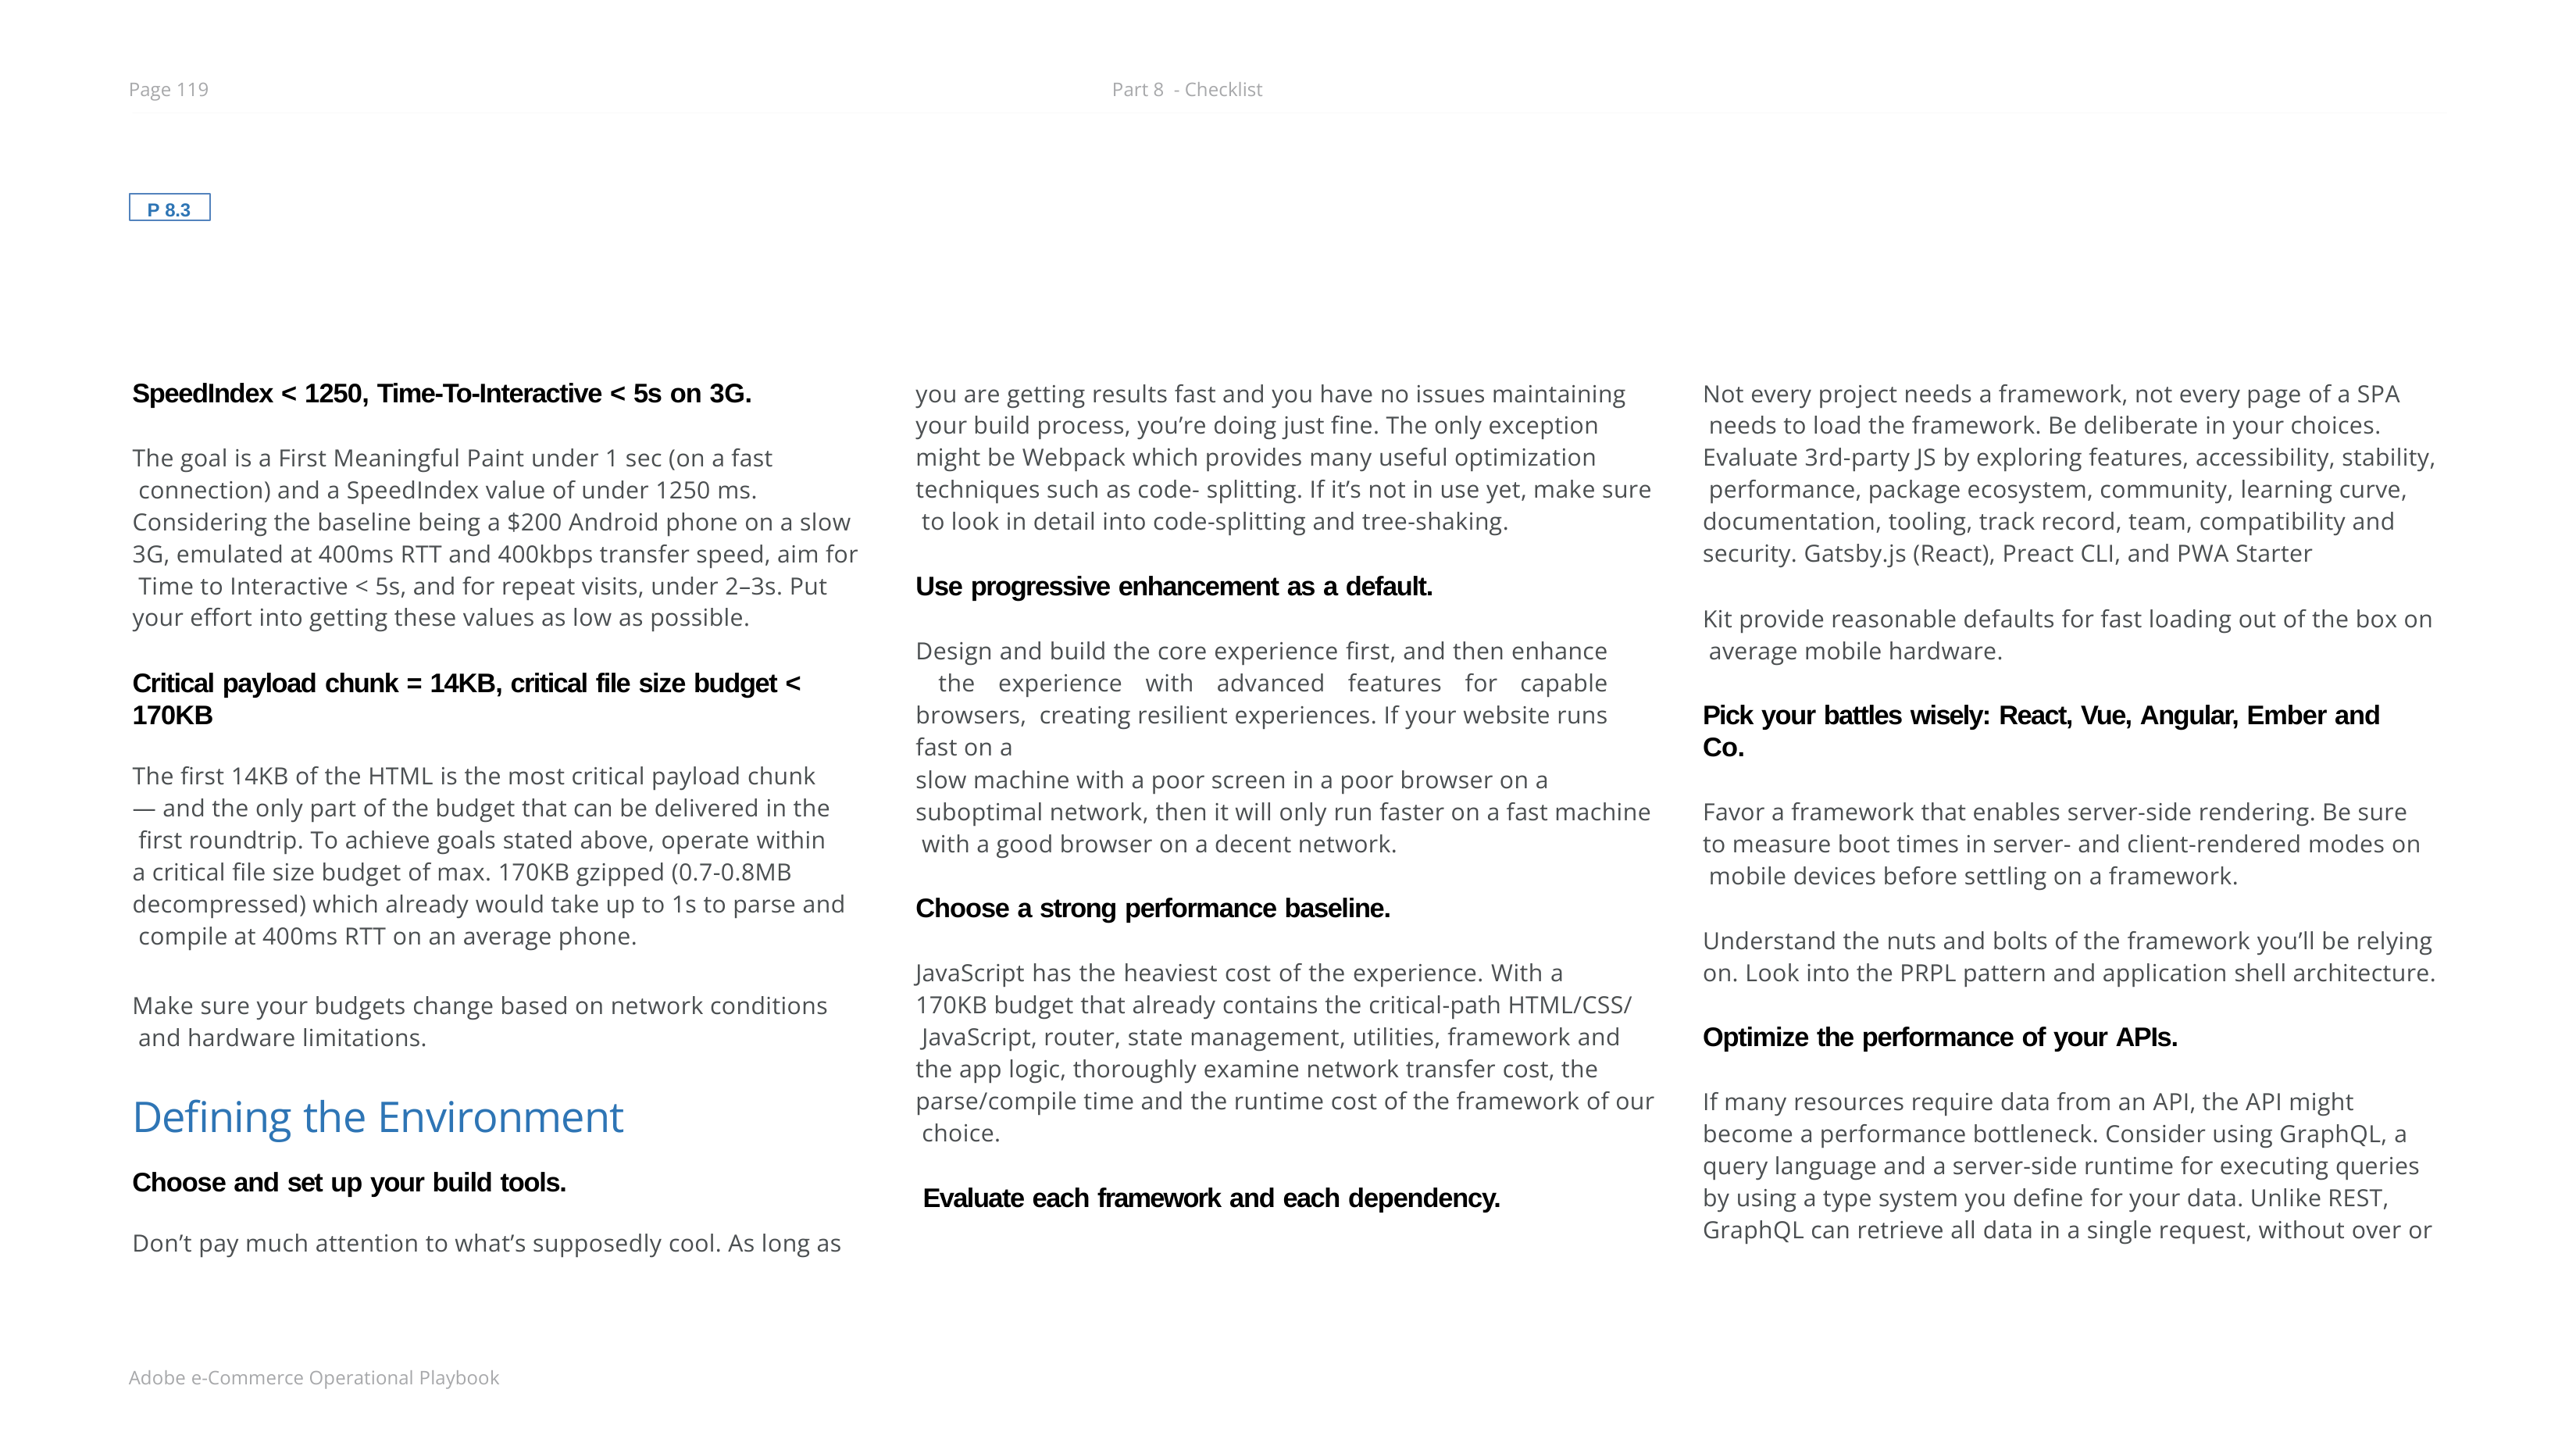

Page 119
Part 8  - Checklist
P 8.3
Not every project needs a framework, not every page of a SPA  needs to load the framework. Be deliberate in your choices.
Evaluate 3rd-party JS by exploring features, accessibility, stability,  performance, package ecosystem, community, learning curve,  documentation, tooling, track record, team, compatibility and  security. Gatsby.js (React), Preact CLI, and PWA Starter
you are getting results fast and you have no issues maintaining  your build process, you’re doing just fine. The only exception  might be Webpack which provides many useful optimization  techniques such as code- splitting. If it’s not in use yet, make sure  to look in detail into code-splitting and tree-shaking.
SpeedIndex < 1250, Time-To-Interactive < 5s on 3G.
The goal is a First Meaningful Paint under 1 sec (on a fast  connection) and a SpeedIndex value of under 1250 ms.
Considering the baseline being a $200 Android phone on a slow  3G, emulated at 400ms RTT and 400kbps transfer speed, aim for  Time to Interactive < 5s, and for repeat visits, under 2–3s. Put  your effort into getting these values as low as possible.
Use progressive enhancement as a default.
Design and build the core experience first, and then enhance  the experience with advanced features for capable browsers,  creating resilient experiences. If your website runs fast on a
Kit provide reasonable defaults for fast loading out of the box on  average mobile hardware.
Critical payload chunk = 14KB, critical file size budget <  170KB

The first 14KB of the HTML is the most critical payload chunk
— and the only part of the budget that can be delivered in the  first roundtrip. To achieve goals stated above, operate within  a critical file size budget of max. 170KB gzipped (0.7-0.8MB
decompressed) which already would take up to 1s to parse and  compile at 400ms RTT on an average phone.
Pick your battles wisely: React, Vue, Angular, Ember and  Co.
Favor a framework that enables server-side rendering. Be sure  to measure boot times in server- and client-rendered modes on  mobile devices before settling on a framework.
slow machine with a poor screen in a poor browser on a  suboptimal network, then it will only run faster on a fast machine  with a good browser on a decent network.
Choose a strong performance baseline.
JavaScript has the heaviest cost of the experience. With a  170KB budget that already contains the critical-path HTML/CSS/  JavaScript, router, state management, utilities, framework and  the app logic, thoroughly examine network transfer cost, the
parse/compile time and the runtime cost of the framework of our  choice.
Understand the nuts and bolts of the framework you’ll be relying  on. Look into the PRPL pattern and application shell architecture.
Make sure your budgets change based on network conditions  and hardware limitations.
Optimize the performance of your APIs.
If many resources require data from an API, the API might  become a performance bottleneck. Consider using GraphQL, a  query language and a server-side runtime for executing queries  by using a type system you define for your data. Unlike REST,  GraphQL can retrieve all data in a single request, without over or
Defining the Environment
Choose and set up your build tools.

Don’t pay much attention to what’s supposedly cool. As long as
Evaluate each framework and each dependency.
Adobe e-Commerce Operational Playbook